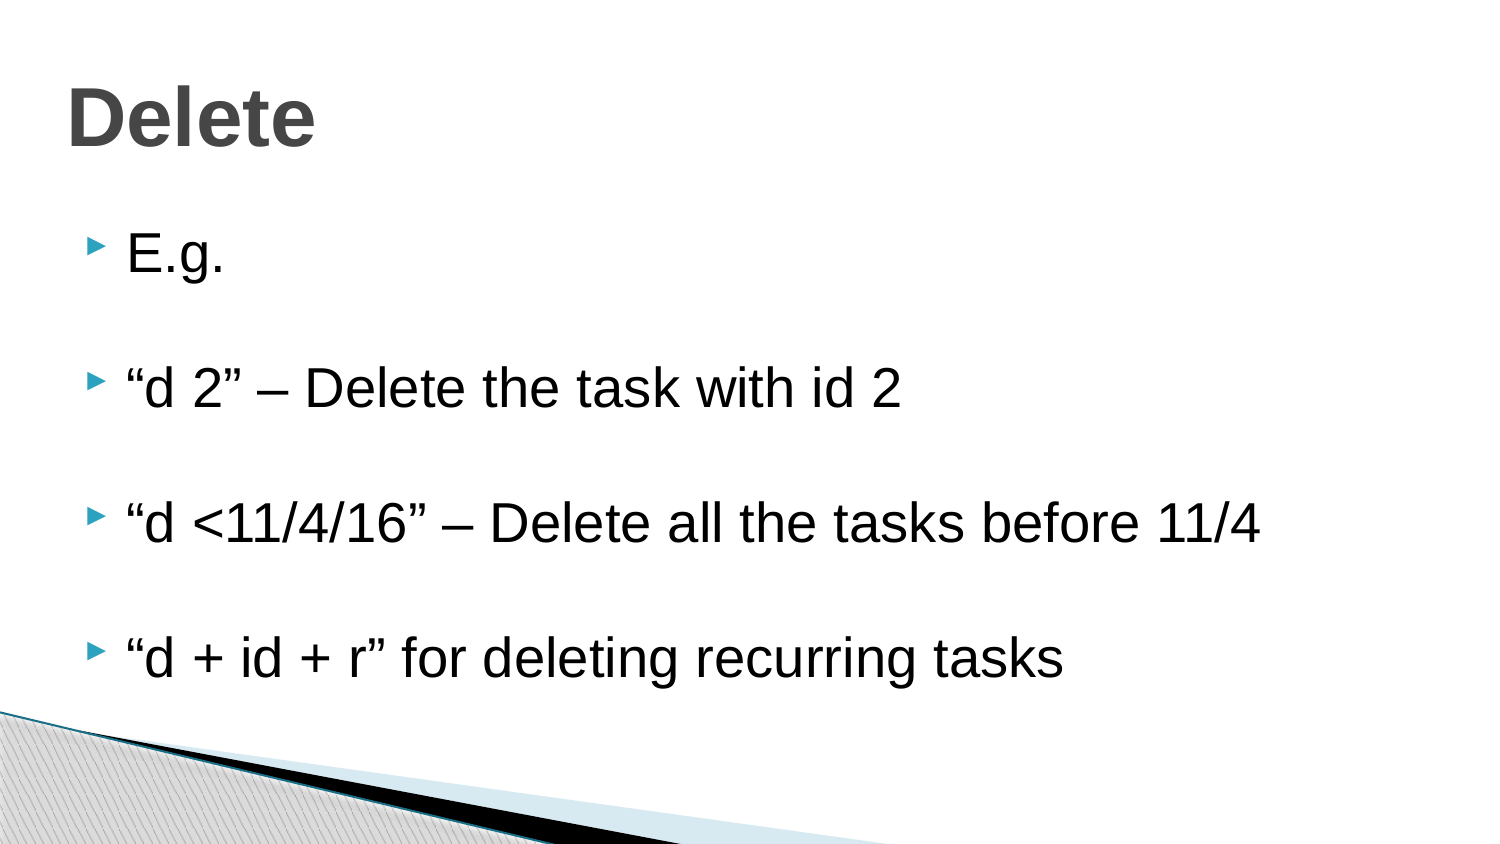

# Delete
E.g.

“d 2” – Delete the task with id 2

“d <11/4/16” – Delete all the tasks before 11/4

“d + id + r” for deleting recurring tasks